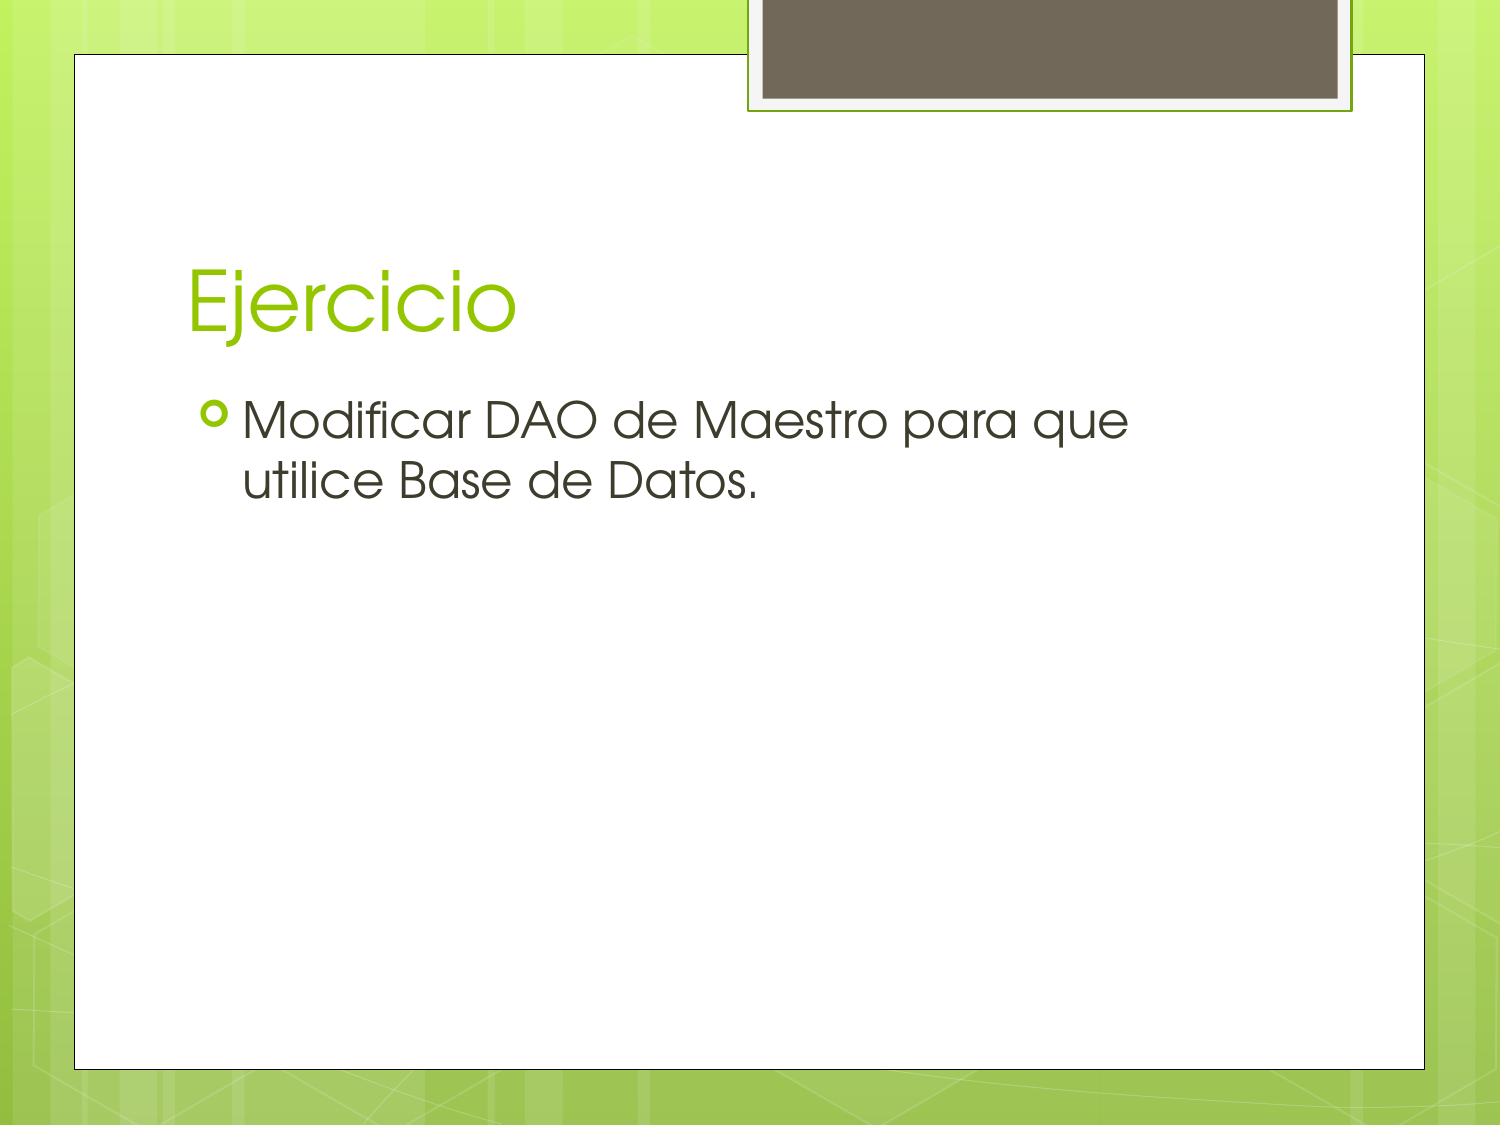

# Ejercicio
Modificar DAO de Maestro para que utilice Base de Datos.